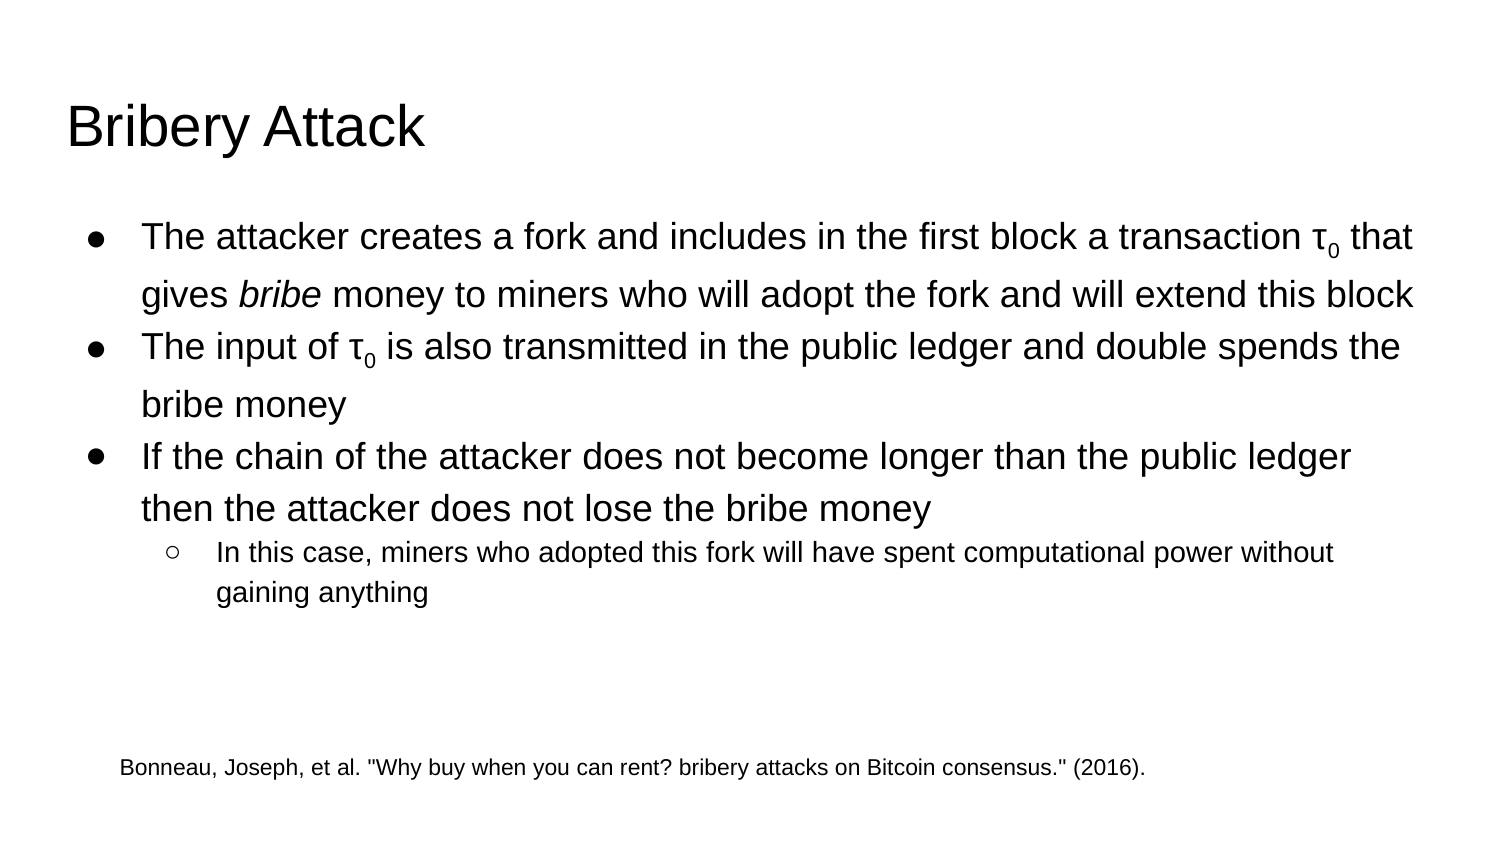

# Bribery Attack
The attacker creates a fork and includes in the first block a transaction τ0 that gives bribe money to miners who will adopt the fork and will extend this block
The input of τ0 is also transmitted in the public ledger and double spends the bribe money
If the chain of the attacker does not become longer than the public ledger then the attacker does not lose the bribe money
In this case, miners who adopted this fork will have spent computational power without gaining anything

Bonneau, Joseph, et al. "Why buy when you can rent? bribery attacks on Bitcoin consensus." (2016).